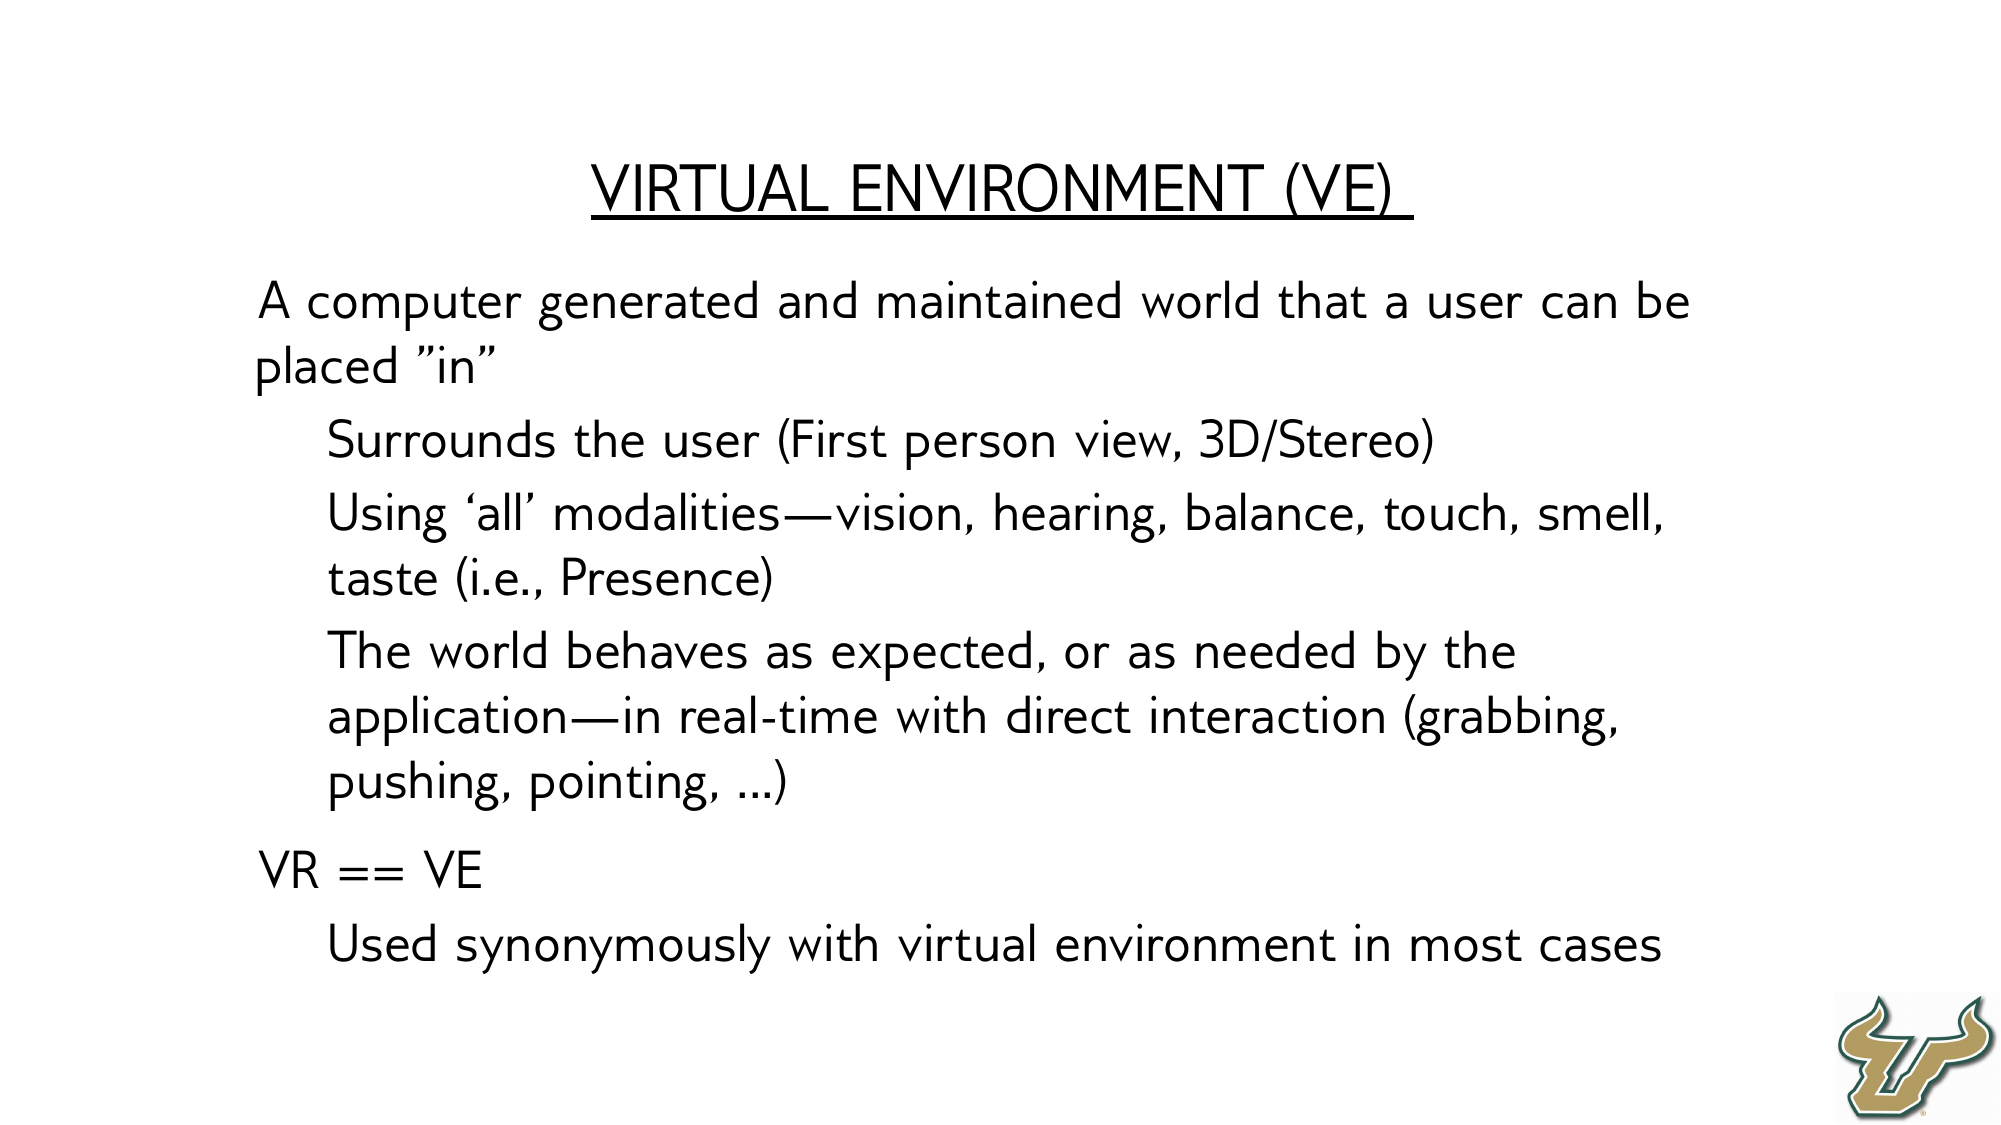

Virtual Environment (VE)
A computer generated and maintained world that a user can be placed ”in”
Surrounds the user (First person view, 3D/Stereo)
Using ‘all’ modalities—vision, hearing, balance, touch, smell, taste (i.e., Presence)
The world behaves as expected, or as needed by the application—in real-time with direct interaction (grabbing, pushing, pointing, ...)
VR == VE
Used synonymously with virtual environment in most cases